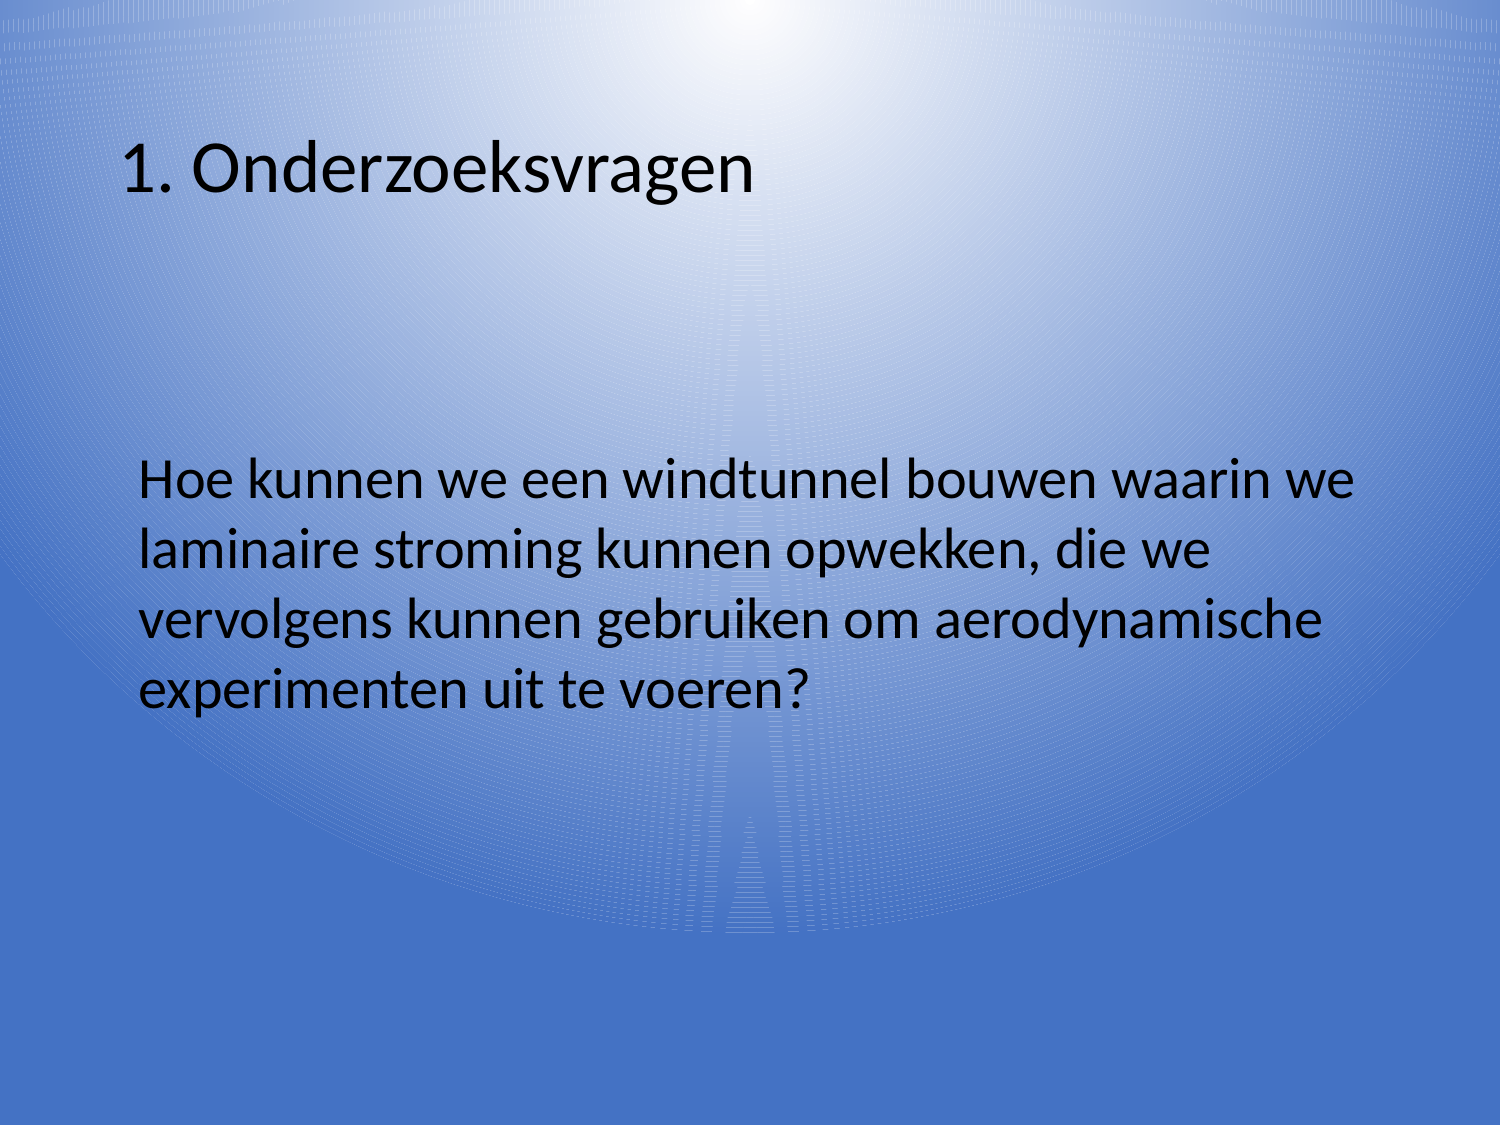

1. Onderzoeksvragen
Hoe kunnen we een windtunnel bouwen waarin we laminaire stroming kunnen opwekken, die we vervolgens kunnen gebruiken om aerodynamische experimenten uit te voeren?